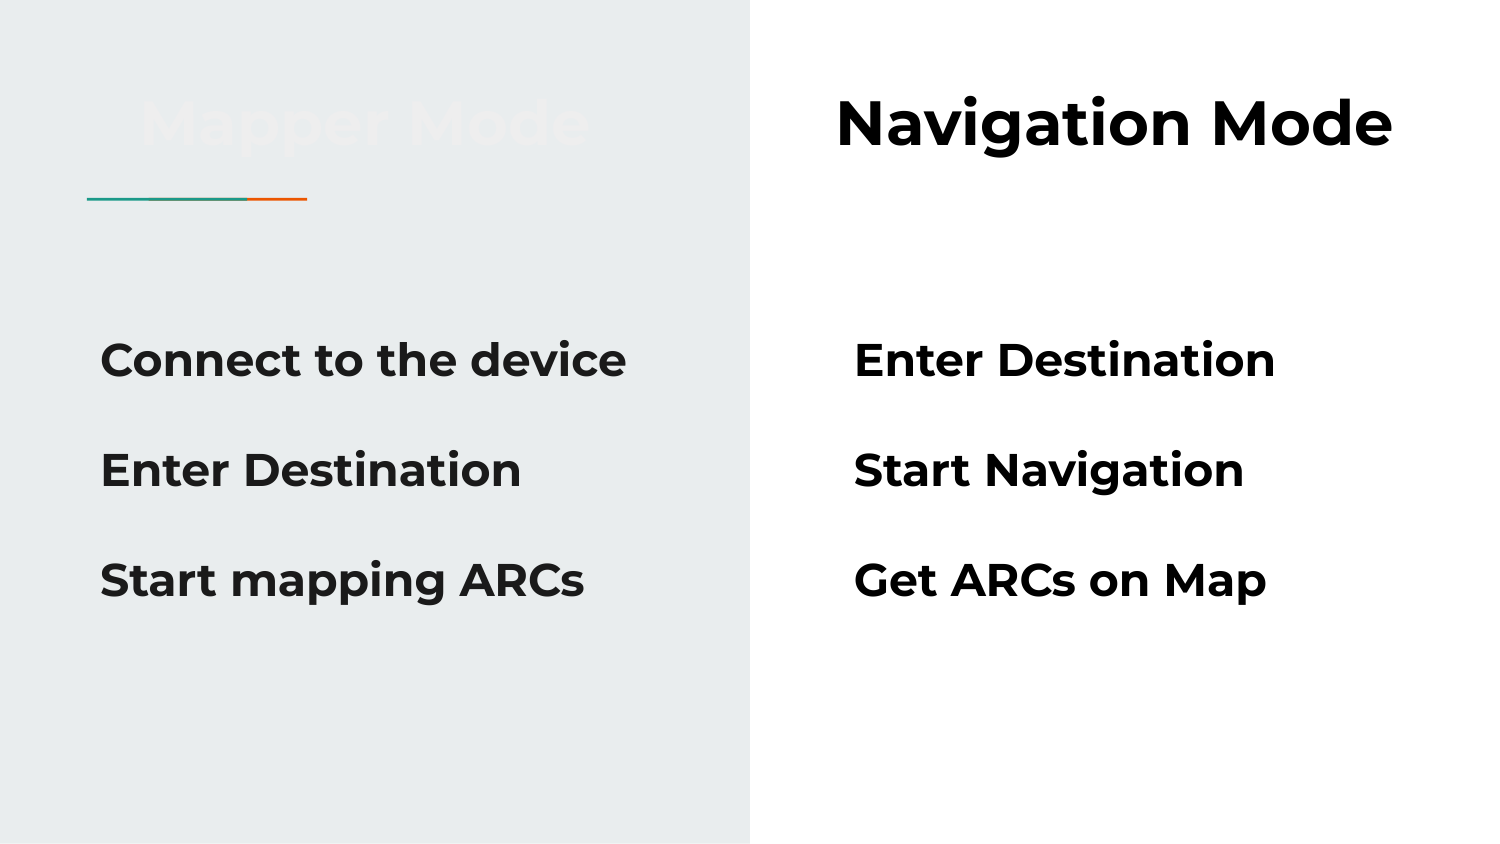

# Mapper Mode
Navigation Mode
Connect to the device
Enter Destination
Start mapping ARCs
Enter Destination
Start Navigation
Get ARCs on Map